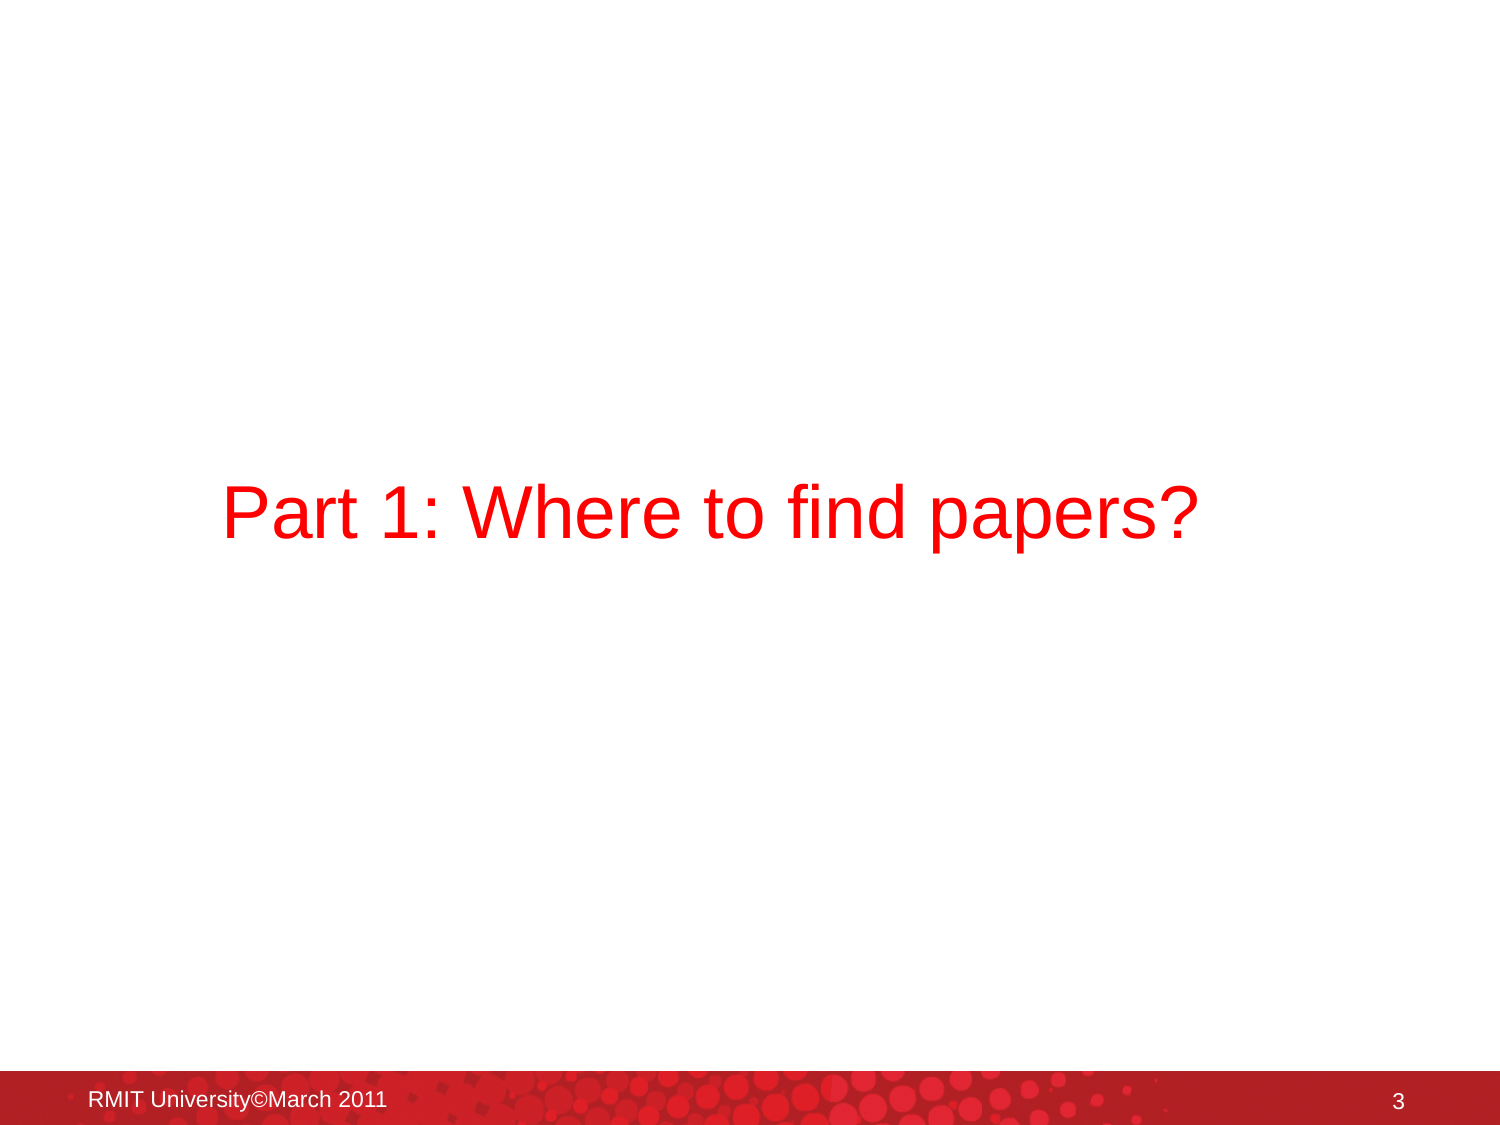

Part 1: Where to find papers?
RMIT University©March 2011
3